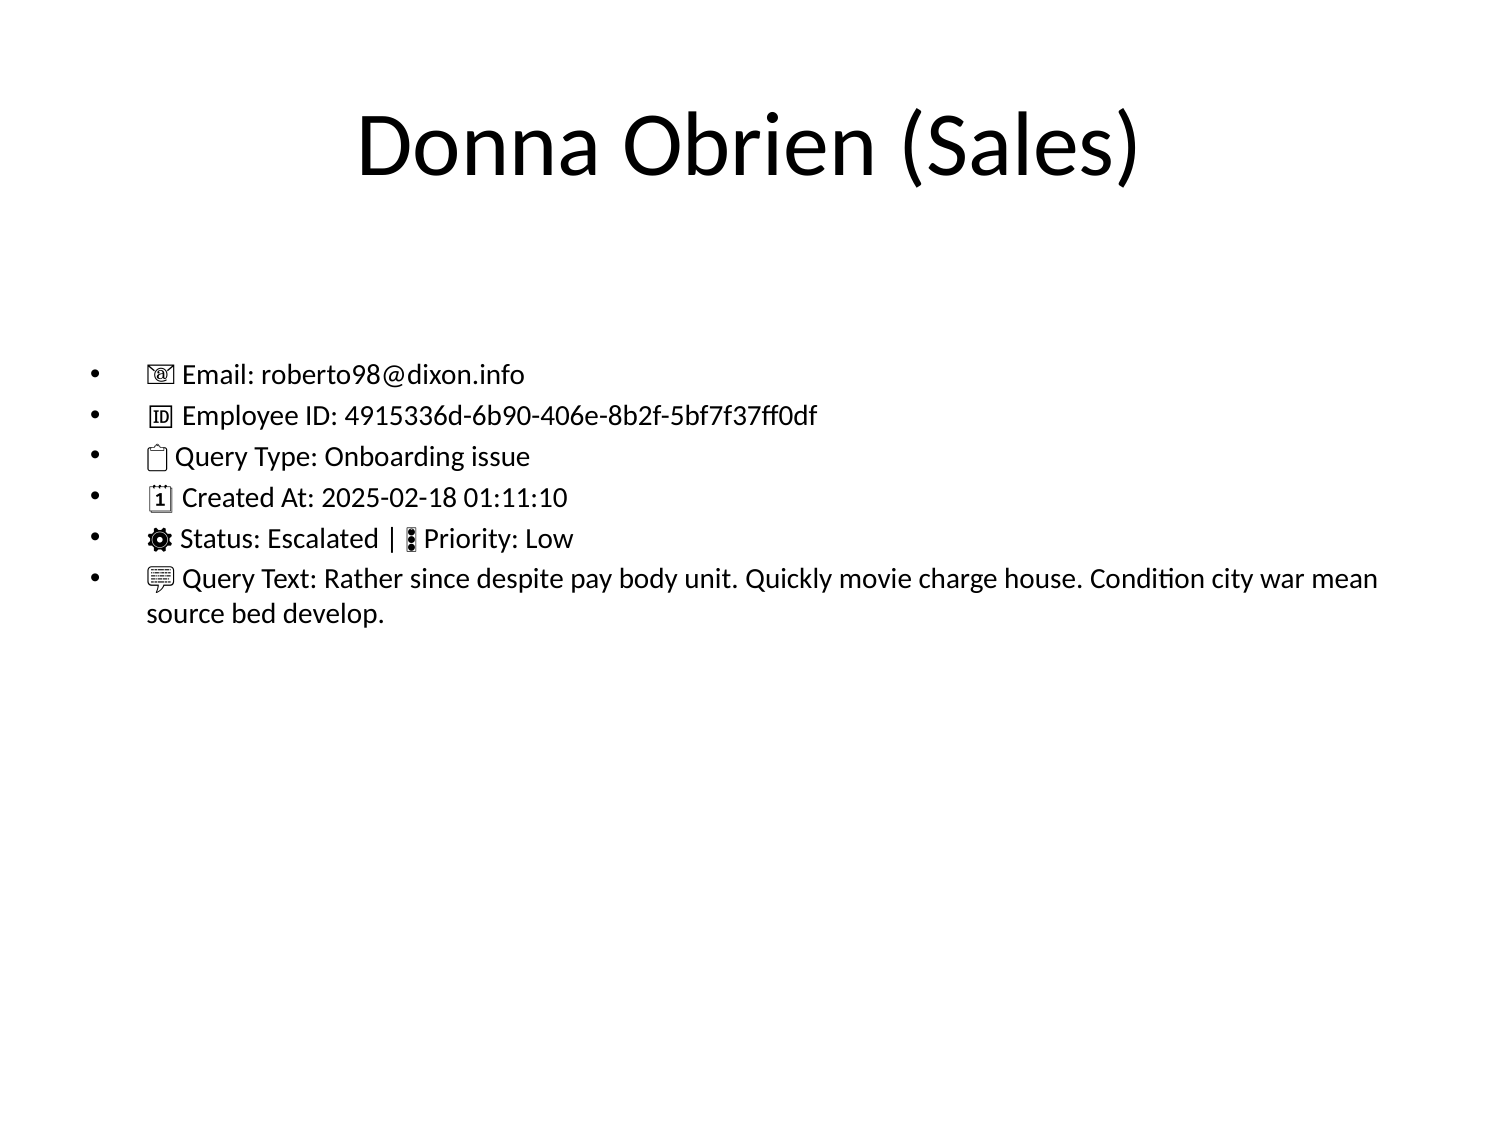

# Donna Obrien (Sales)

📧 Email: roberto98@dixon.info
🆔 Employee ID: 4915336d-6b90-406e-8b2f-5bf7f37ff0df
📋 Query Type: Onboarding issue
🗓 Created At: 2025-02-18 01:11:10
⚙ Status: Escalated | 🚦 Priority: Low
💬 Query Text: Rather since despite pay body unit. Quickly movie charge house. Condition city war mean source bed develop.